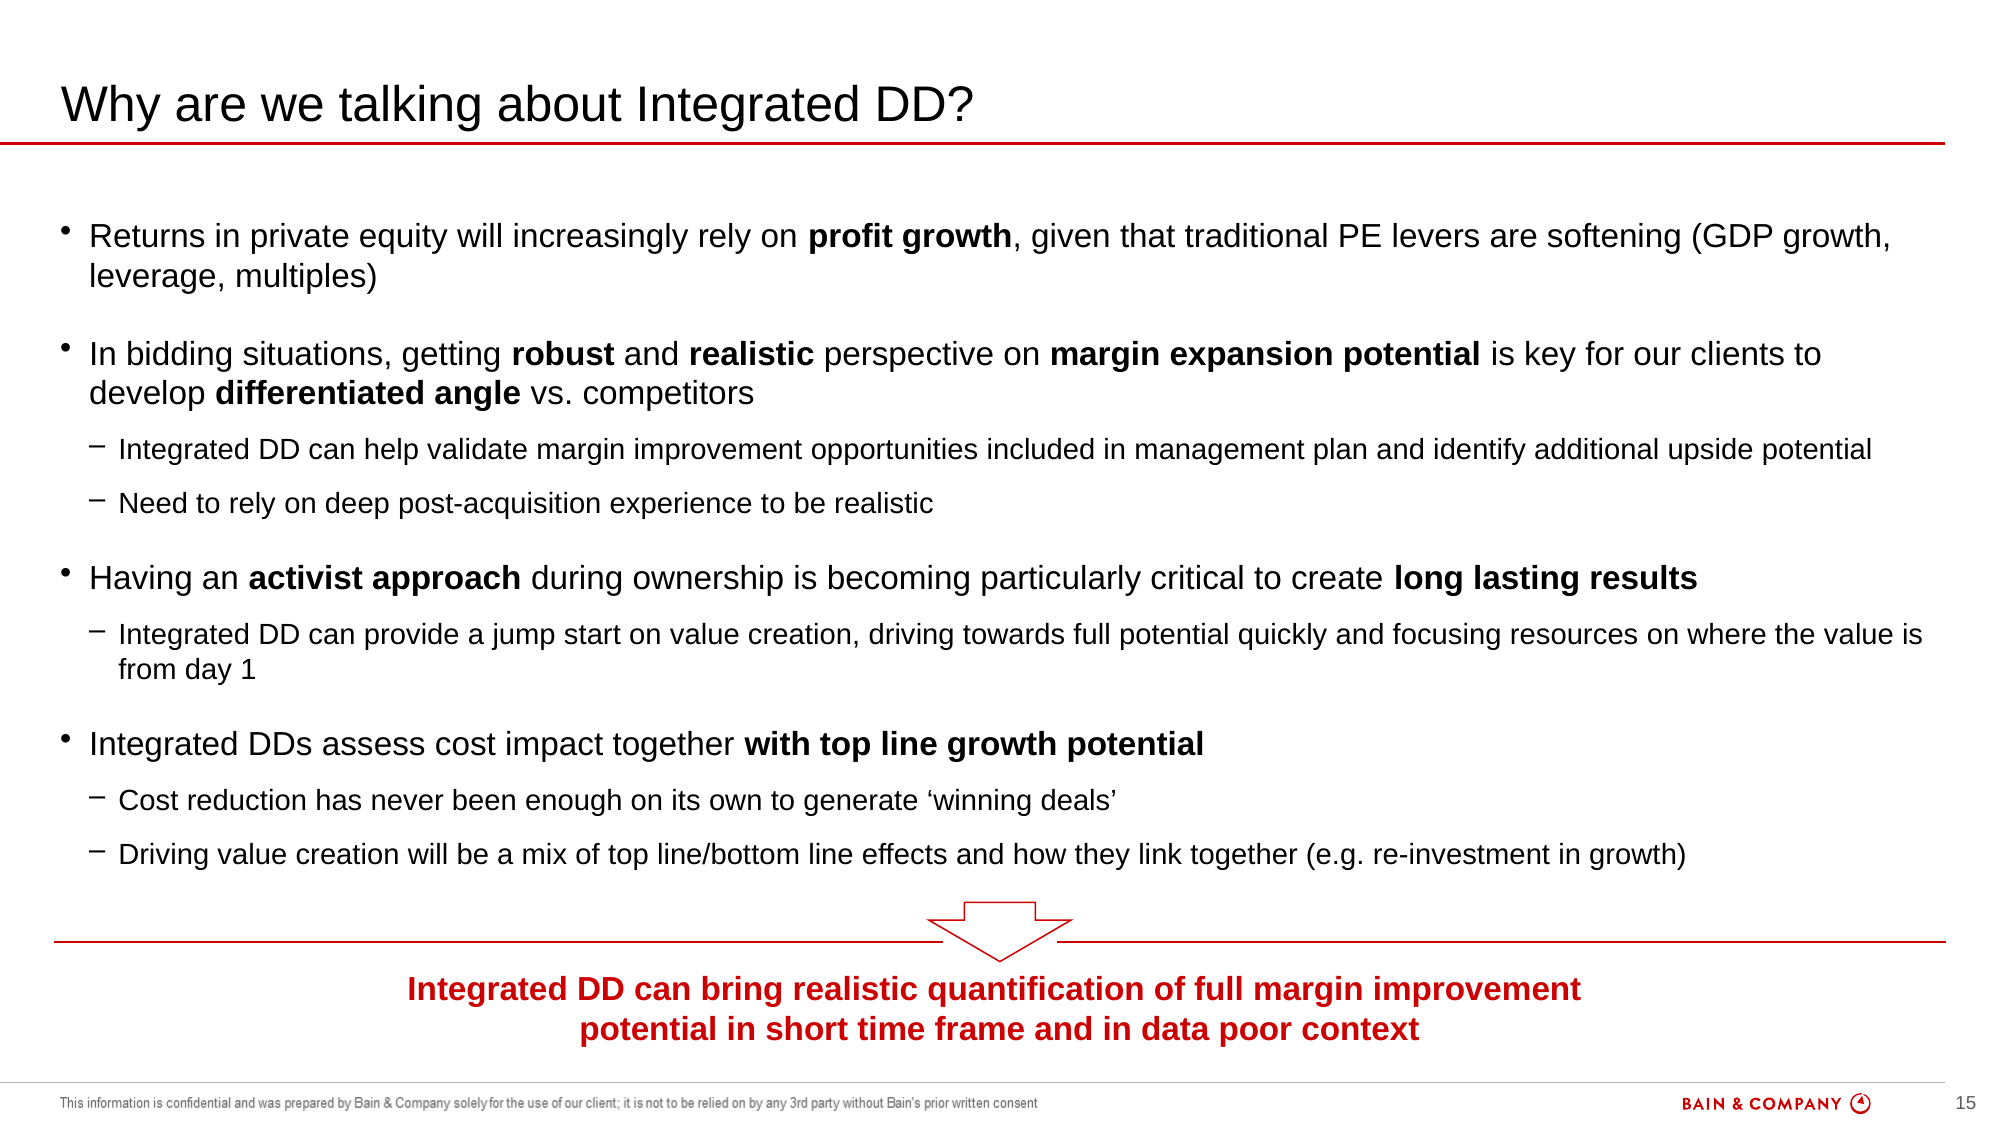

# Why are we talking about Integrated DD?
overall_1_131680037794529323 columns_1_131680037794398950 6_1_131680037791140048 7_1_131680184346550392 12_1_131680183730147339 19_1_131680184135625690
Returns in private equity will increasingly rely on profit growth, given that traditional PE levers are softening (GDP growth, leverage, multiples)
In bidding situations, getting robust and realistic perspective on margin expansion potential is key for our clients to develop differentiated angle vs. competitors
Integrated DD can help validate margin improvement opportunities included in management plan and identify additional upside potential
Need to rely on deep post-acquisition experience to be realistic
Having an activist approach during ownership is becoming particularly critical to create long lasting results
Integrated DD can provide a jump start on value creation, driving towards full potential quickly and focusing resources on where the value is from day 1
Integrated DDs assess cost impact together with top line growth potential
Cost reduction has never been enough on its own to generate ‘winning deals’
Driving value creation will be a mix of top line/bottom line effects and how they link together (e.g. re-investment in growth)

Integrated DD can bring realistic quantification of full margin improvement
potential in short time frame and in data poor context